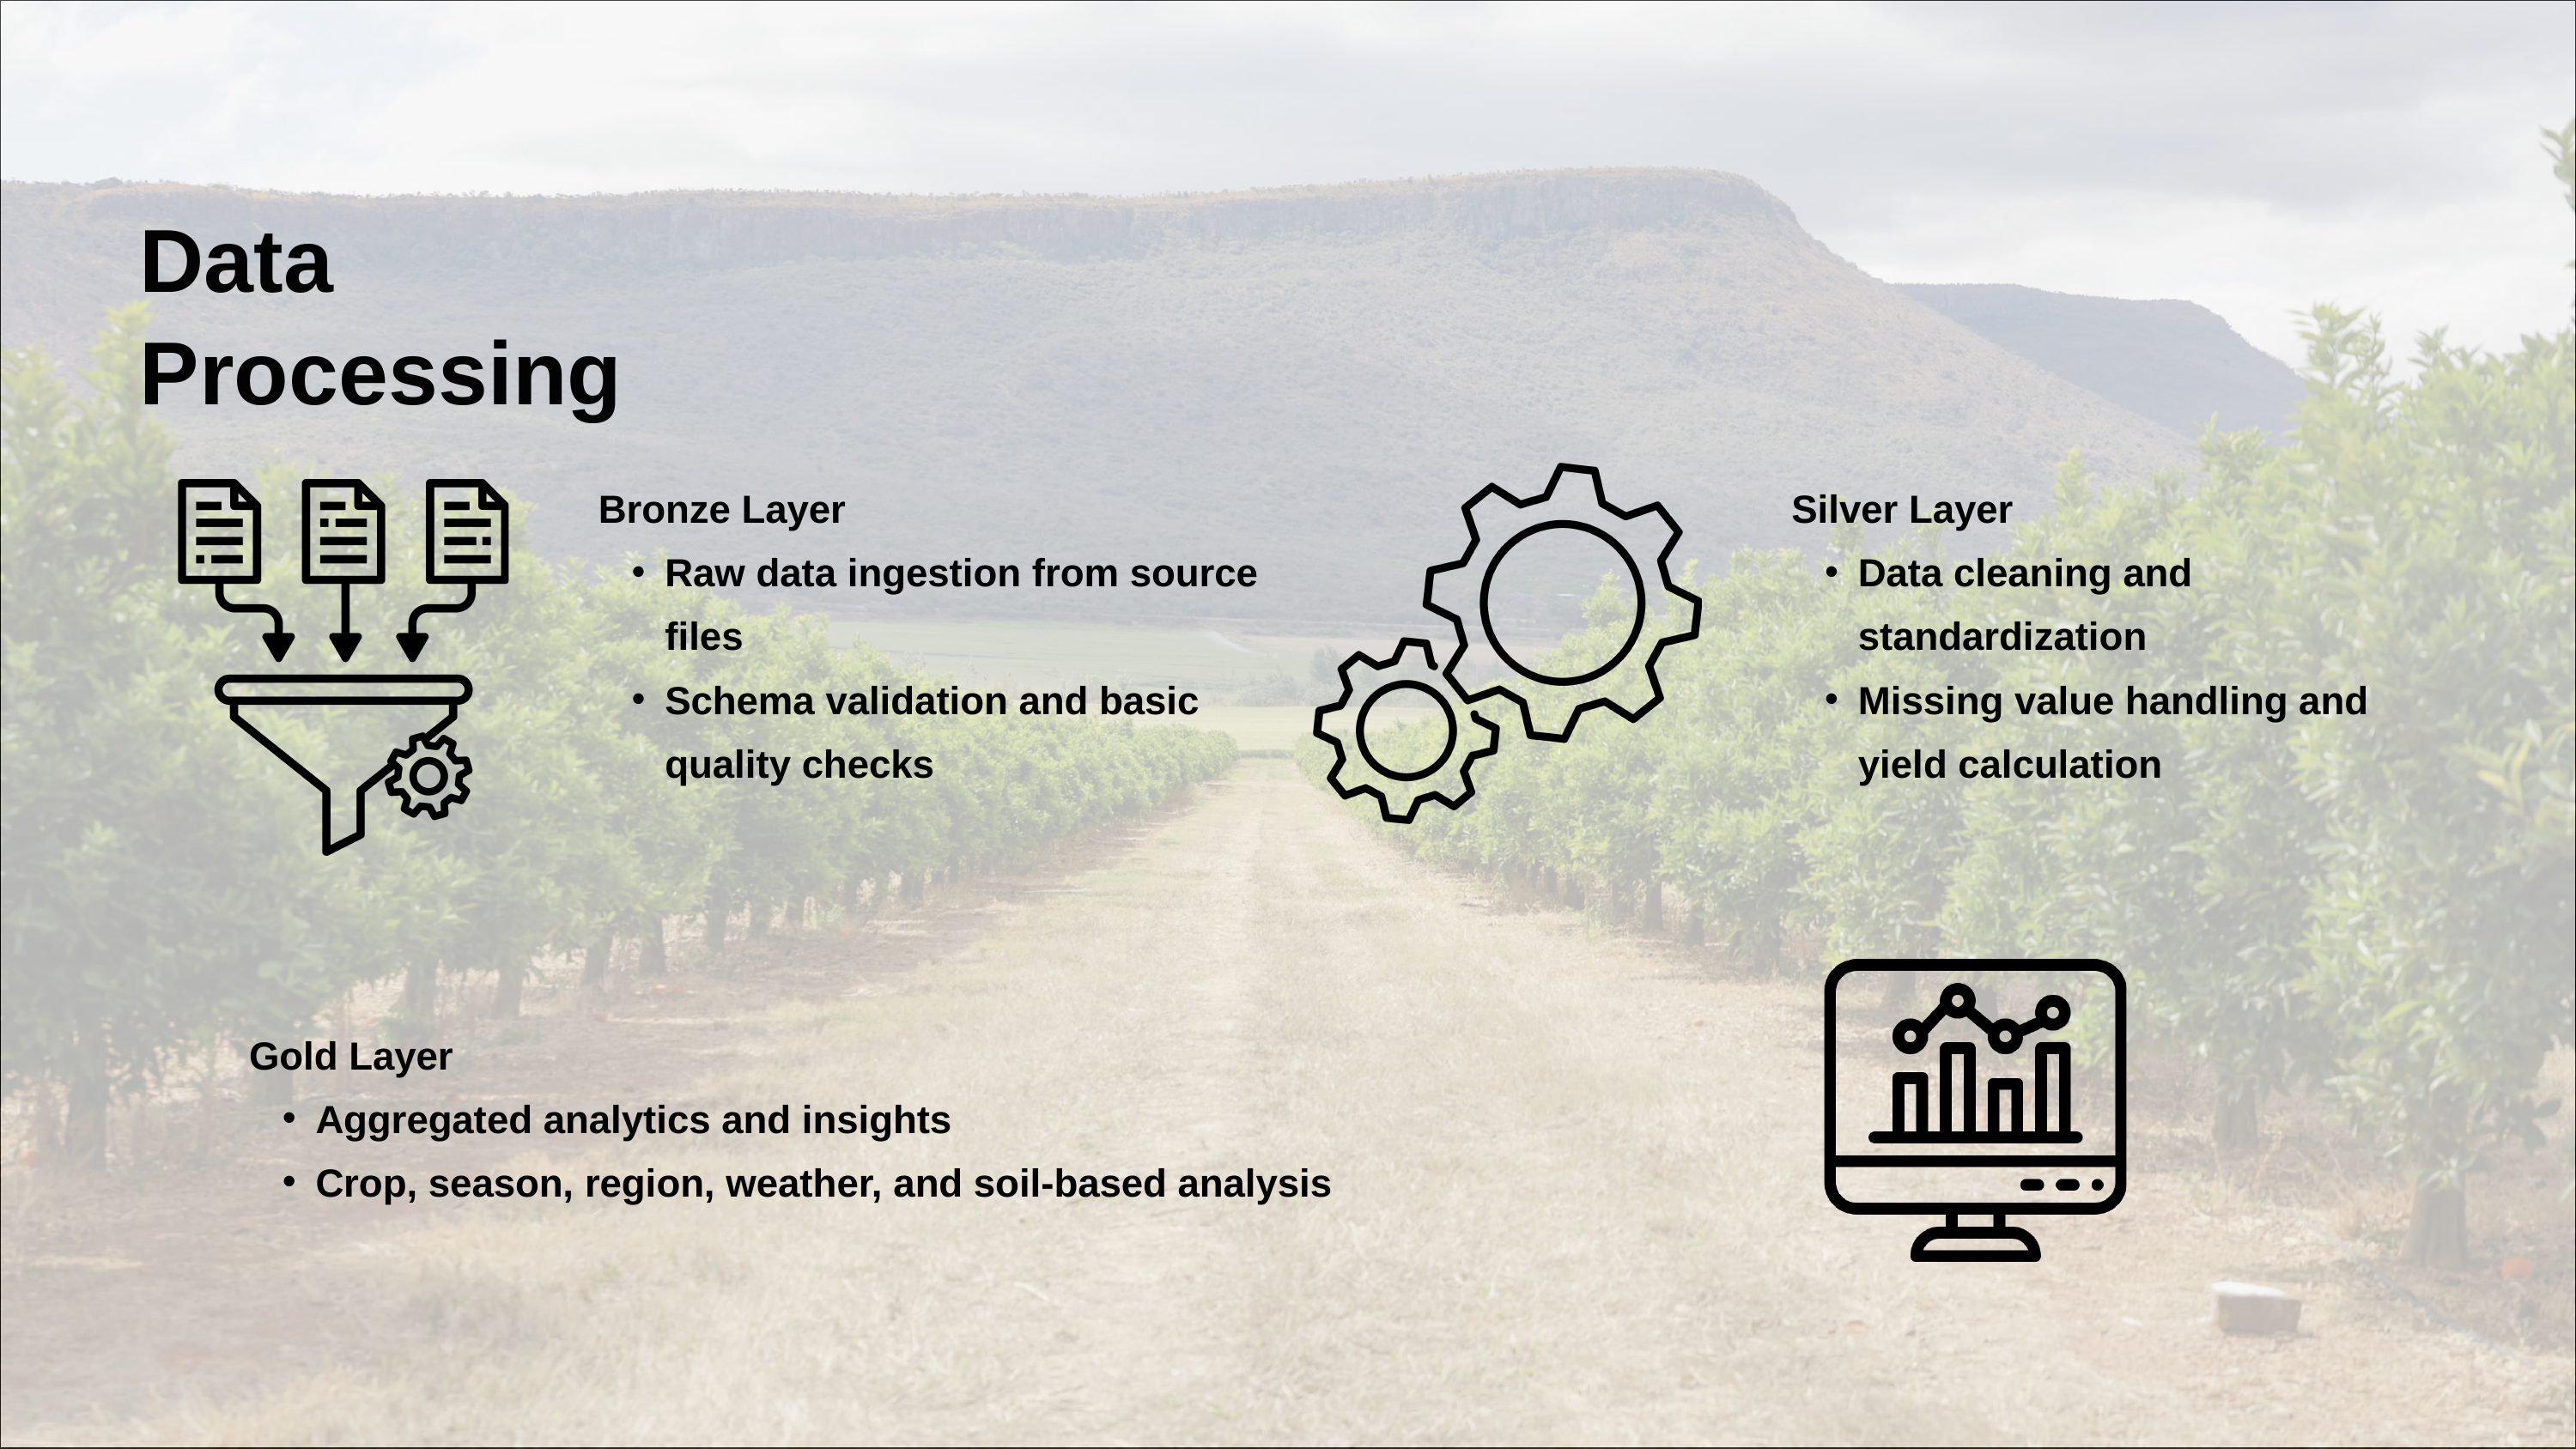

Data Processing

Bronze Layer
Raw data ingestion from source files
Schema validation and basic quality checks

Silver Layer
Data cleaning and standardization
Missing value handling and yield calculation

Gold Layer
Aggregated analytics and insights
Crop, season, region, weather, and soil-based analysis